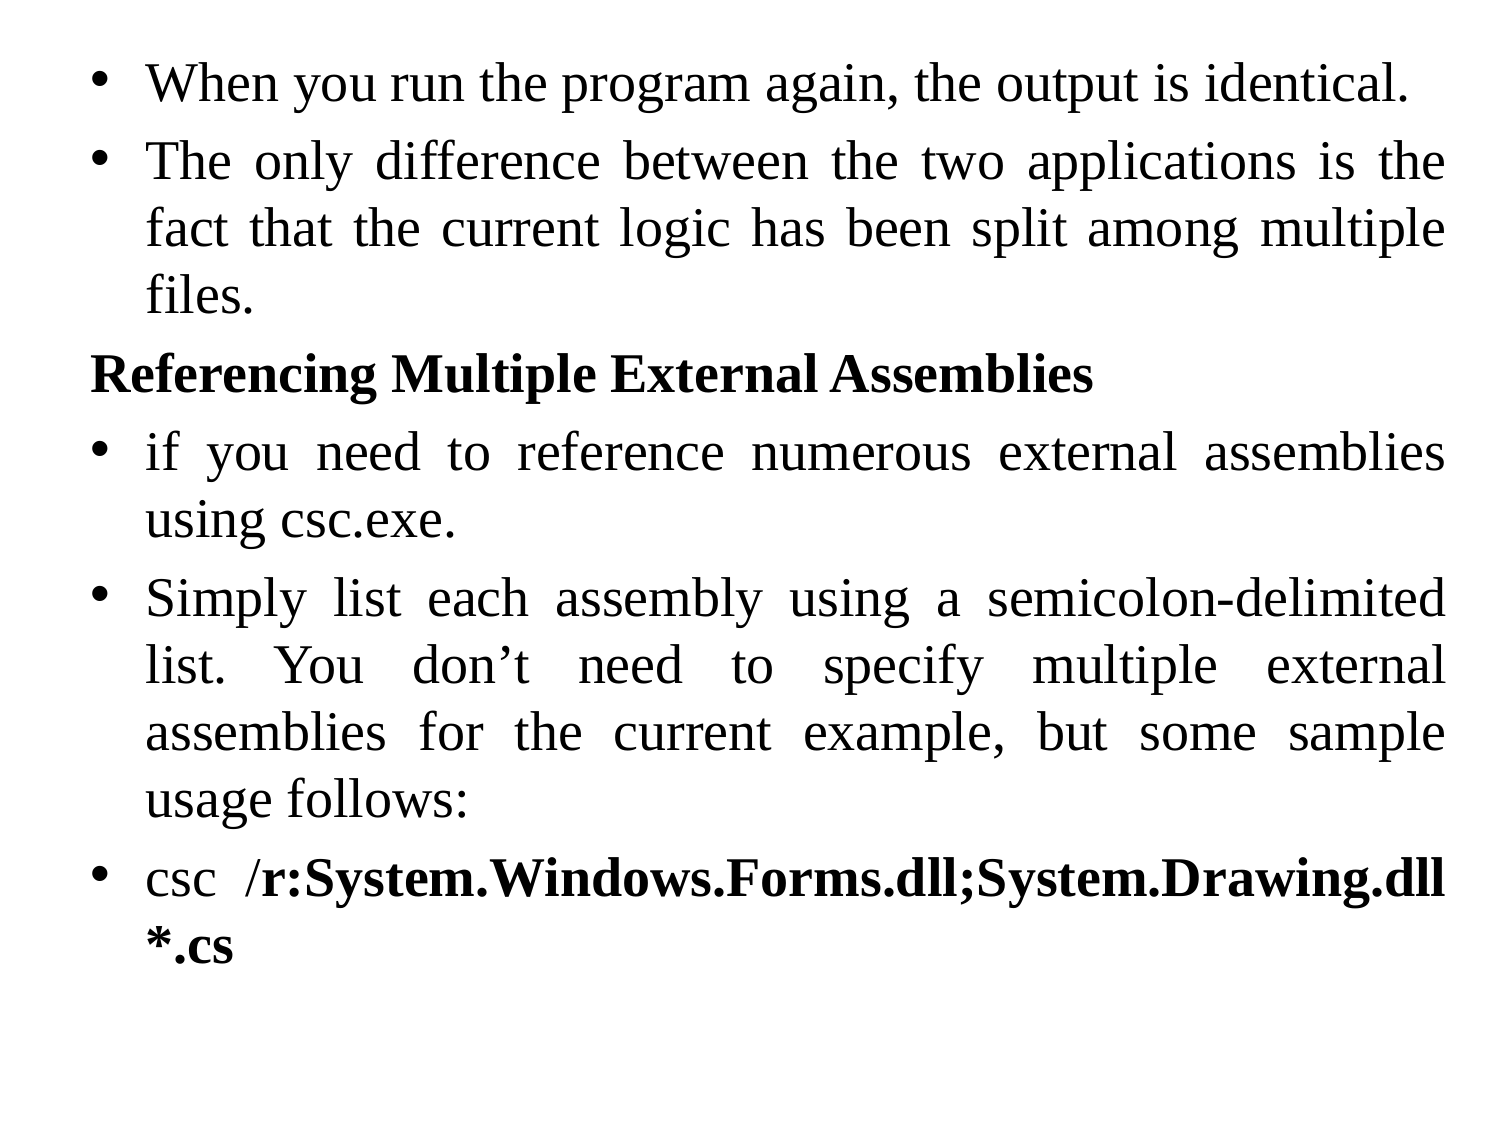

When you run the program again, the output is identical.
The only difference between the two applications is the fact that the current logic has been split among multiple files.
Referencing Multiple External Assemblies
if you need to reference numerous external assemblies using csc.exe.
Simply list each assembly using a semicolon-delimited list. You don’t need to specify multiple external assemblies for the current example, but some sample usage follows:
csc /r:System.Windows.Forms.dll;System.Drawing.dll *.cs